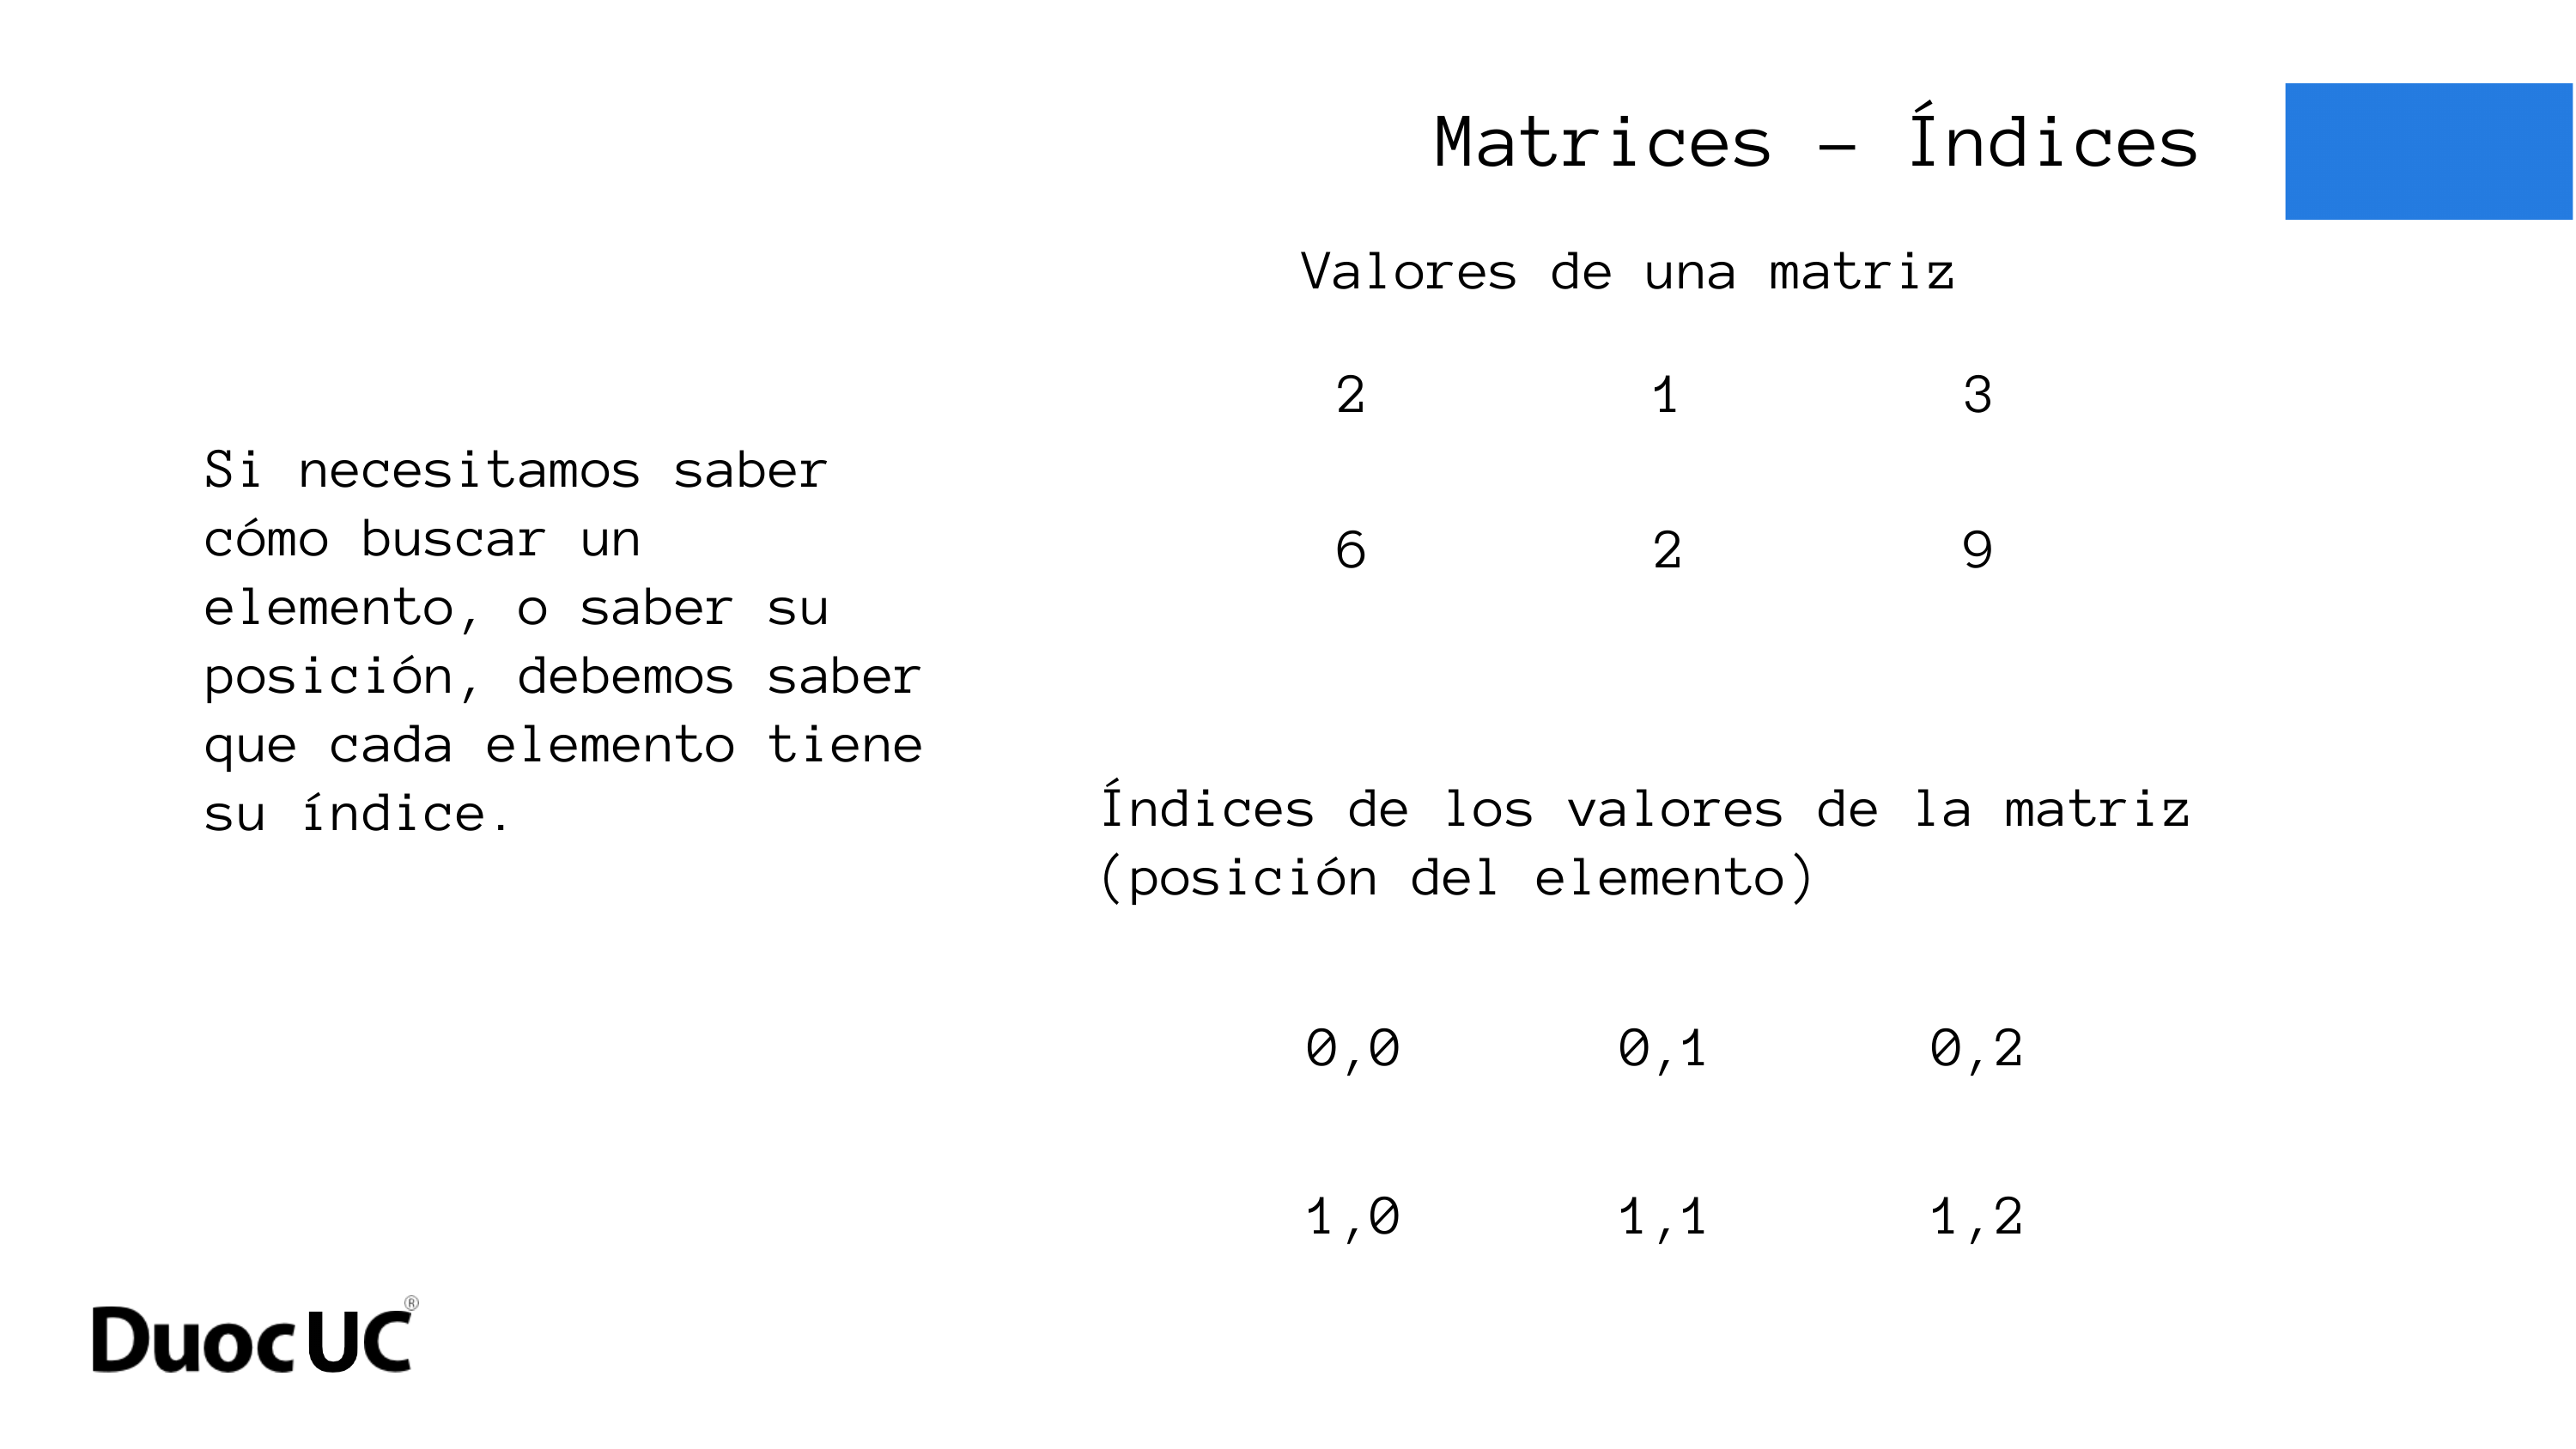

Matrices - Índices
Valores de una matriz
| 2 | 1 | 3 |
| --- | --- | --- |
| 6 | 2 | 9 |
Si necesitamos saber cómo buscar un elemento, o saber su posición, debemos saber que cada elemento tiene su índice.
Índices de los valores de la matriz (posición del elemento)
| 0,0 | 0,1 | 0,2 |
| --- | --- | --- |
| 1,0 | 1,1 | 1,2 |